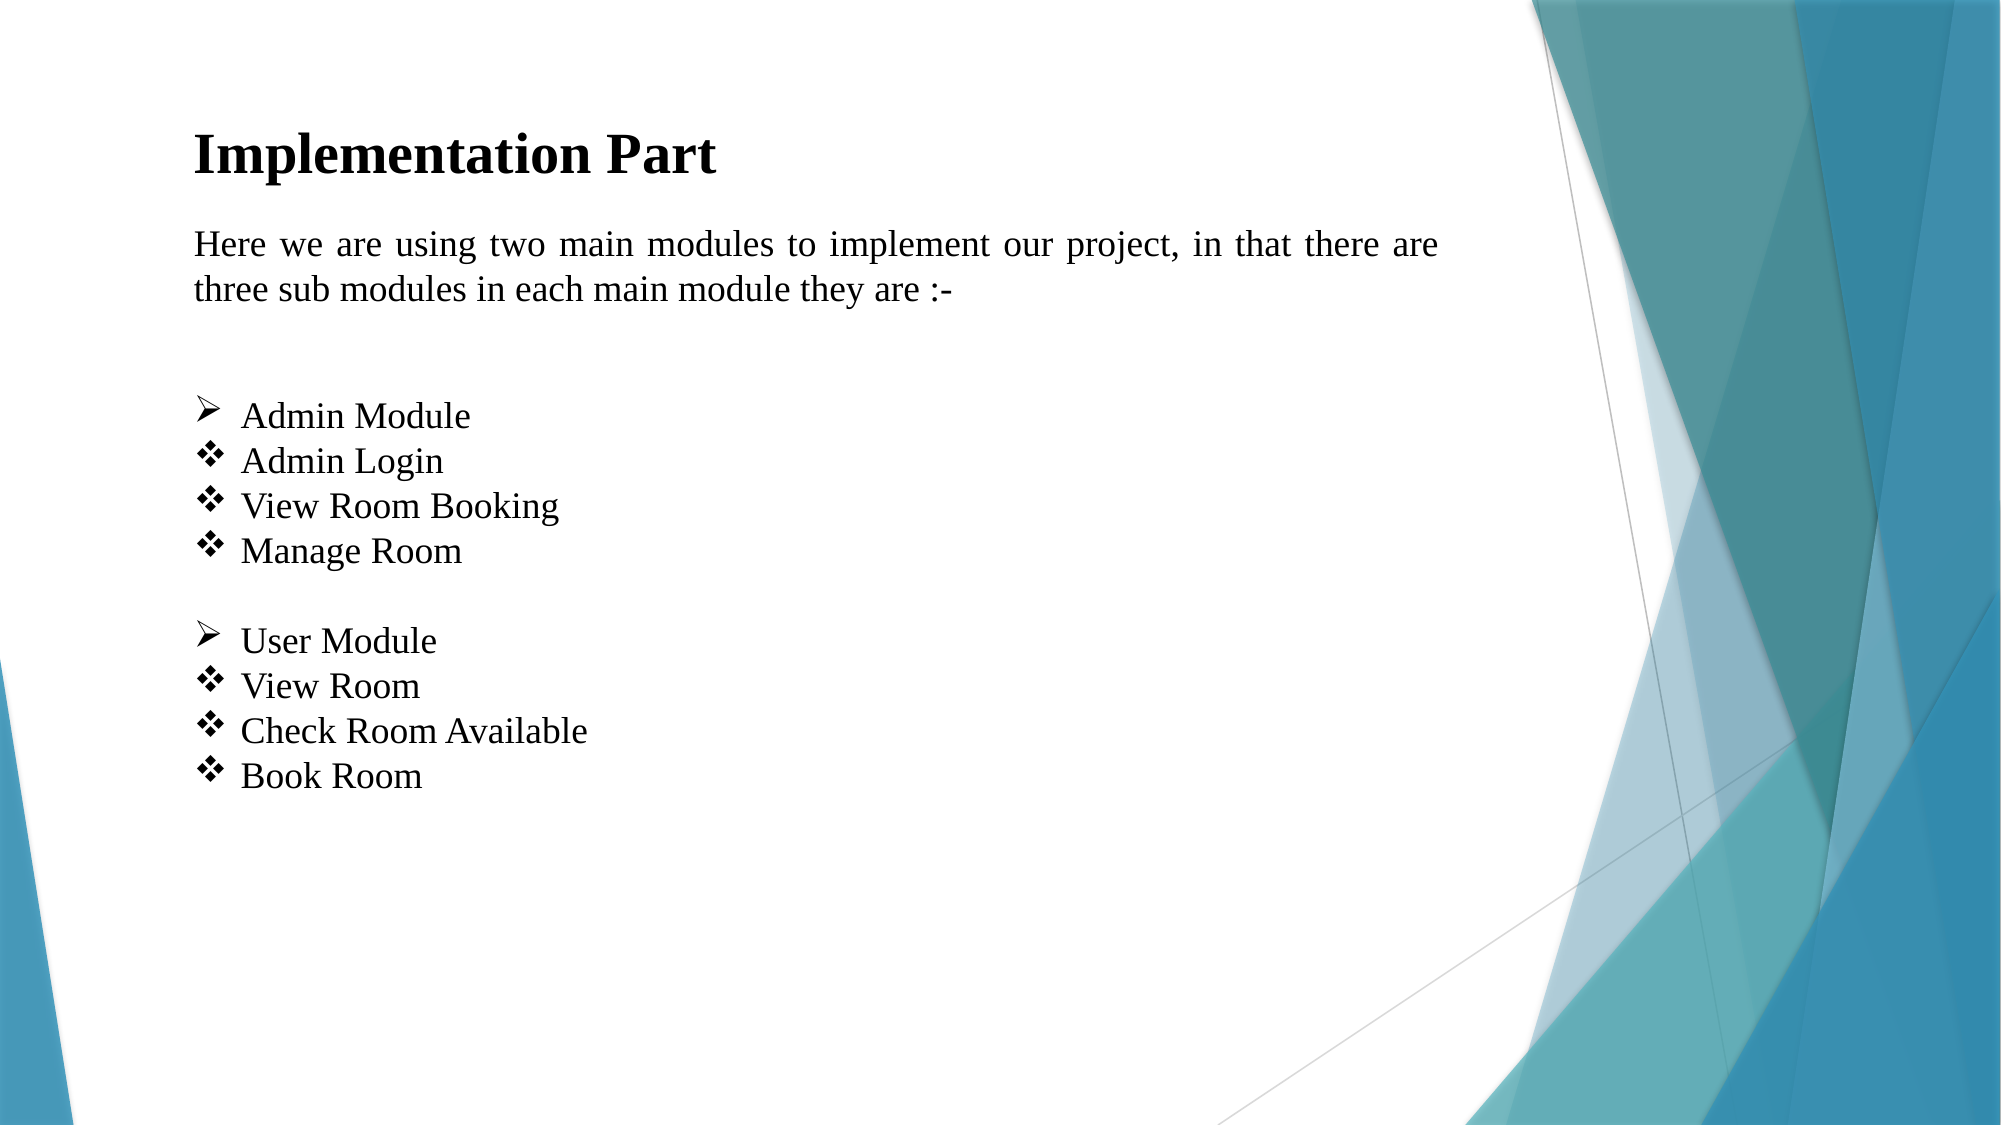

Implementation Part
Here we are using two main modules to implement our project, in that there are three sub modules in each main module they are :-
Admin Module
Admin Login
View Room Booking
Manage Room

User Module
View Room
Check Room Available
Book Room